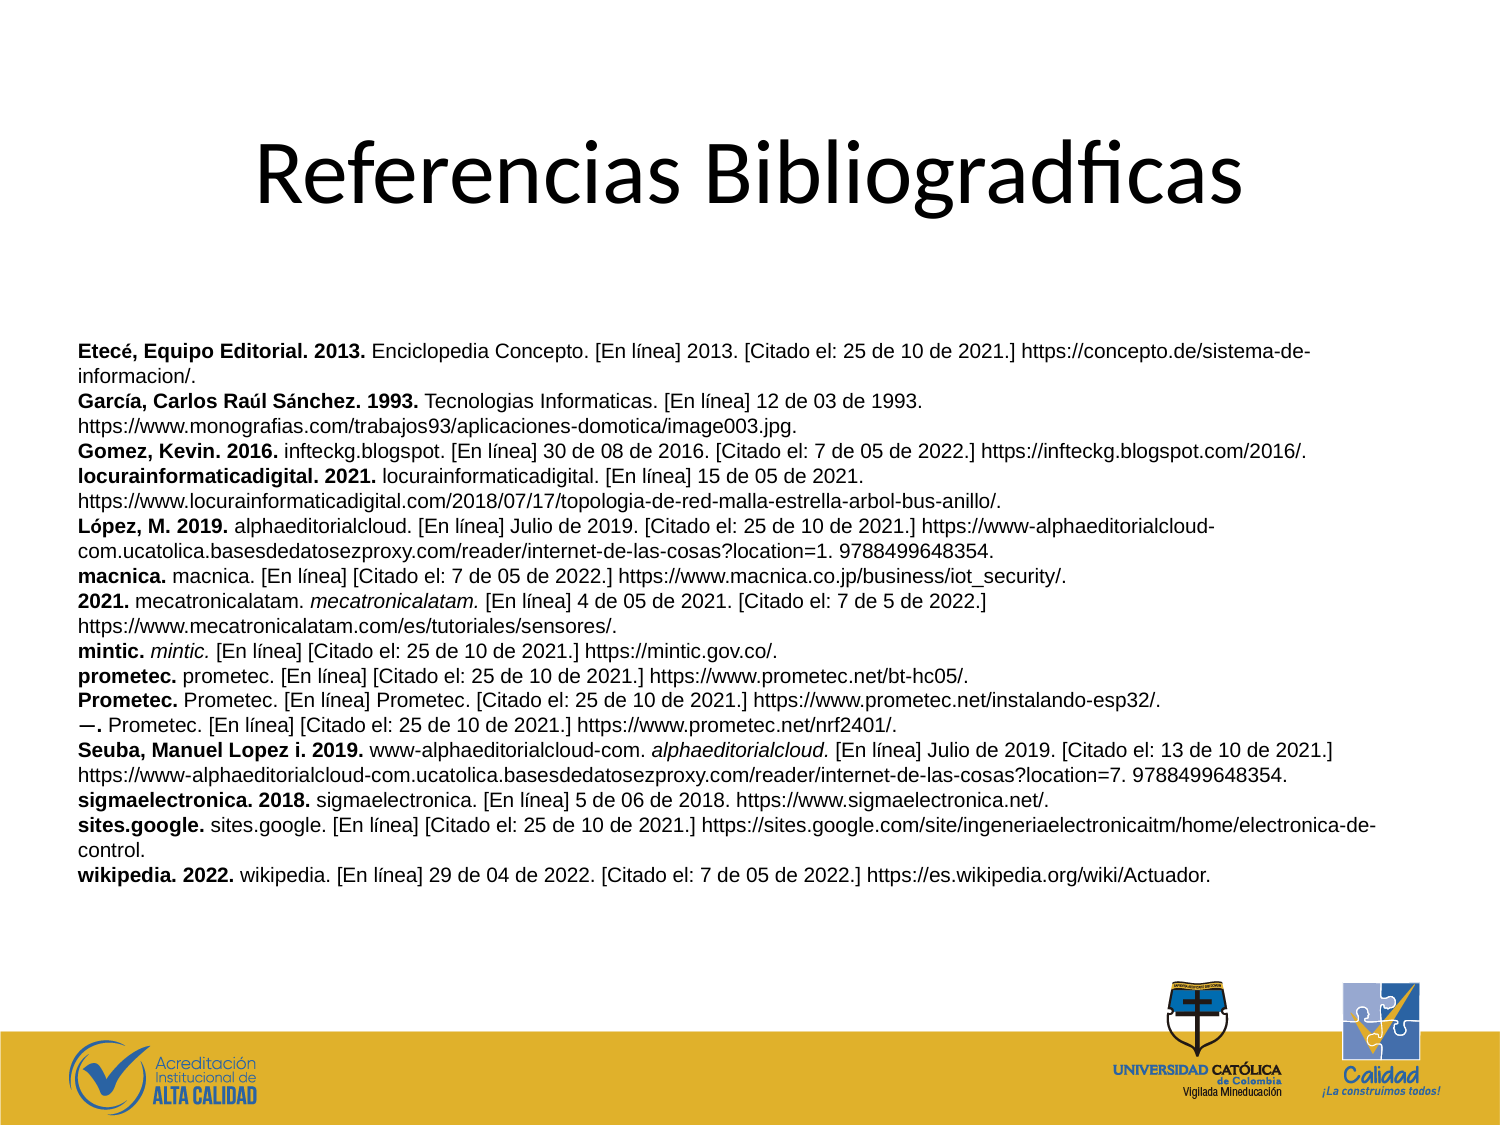

# Referencias Bibliogradficas
Etecé, Equipo Editorial. 2013. Enciclopedia Concepto. [En línea] 2013. [Citado el: 25 de 10 de 2021.] https://concepto.de/sistema-de-informacion/.
García, Carlos Raúl Sánchez. 1993. Tecnologias Informaticas. [En línea] 12 de 03 de 1993. https://www.monografias.com/trabajos93/aplicaciones-domotica/image003.jpg.
Gomez, Kevin. 2016. infteckg.blogspot. [En línea] 30 de 08 de 2016. [Citado el: 7 de 05 de 2022.] https://infteckg.blogspot.com/2016/.
locurainformaticadigital. 2021. locurainformaticadigital. [En línea] 15 de 05 de 2021. https://www.locurainformaticadigital.com/2018/07/17/topologia-de-red-malla-estrella-arbol-bus-anillo/.
López, M. 2019. alphaeditorialcloud. [En línea] Julio de 2019. [Citado el: 25 de 10 de 2021.] https://www-alphaeditorialcloud-com.ucatolica.basesdedatosezproxy.com/reader/internet-de-las-cosas?location=1. 9788499648354.
macnica. macnica. [En línea] [Citado el: 7 de 05 de 2022.] https://www.macnica.co.jp/business/iot_security/.
2021. mecatronicalatam. mecatronicalatam. [En línea] 4 de 05 de 2021. [Citado el: 7 de 5 de 2022.] https://www.mecatronicalatam.com/es/tutoriales/sensores/.
mintic. mintic. [En línea] [Citado el: 25 de 10 de 2021.] https://mintic.gov.co/.
prometec. prometec. [En línea] [Citado el: 25 de 10 de 2021.] https://www.prometec.net/bt-hc05/.
Prometec. Prometec. [En línea] Prometec. [Citado el: 25 de 10 de 2021.] https://www.prometec.net/instalando-esp32/.
—. Prometec. [En línea] [Citado el: 25 de 10 de 2021.] https://www.prometec.net/nrf2401/.
Seuba, Manuel Lopez i. 2019. www-alphaeditorialcloud-com. alphaeditorialcloud. [En línea] Julio de 2019. [Citado el: 13 de 10 de 2021.] https://www-alphaeditorialcloud-com.ucatolica.basesdedatosezproxy.com/reader/internet-de-las-cosas?location=7. 9788499648354.
sigmaelectronica. 2018. sigmaelectronica. [En línea] 5 de 06 de 2018. https://www.sigmaelectronica.net/.
sites.google. sites.google. [En línea] [Citado el: 25 de 10 de 2021.] https://sites.google.com/site/ingeneriaelectronicaitm/home/electronica-de-control.
wikipedia. 2022. wikipedia. [En línea] 29 de 04 de 2022. [Citado el: 7 de 05 de 2022.] https://es.wikipedia.org/wiki/Actuador.